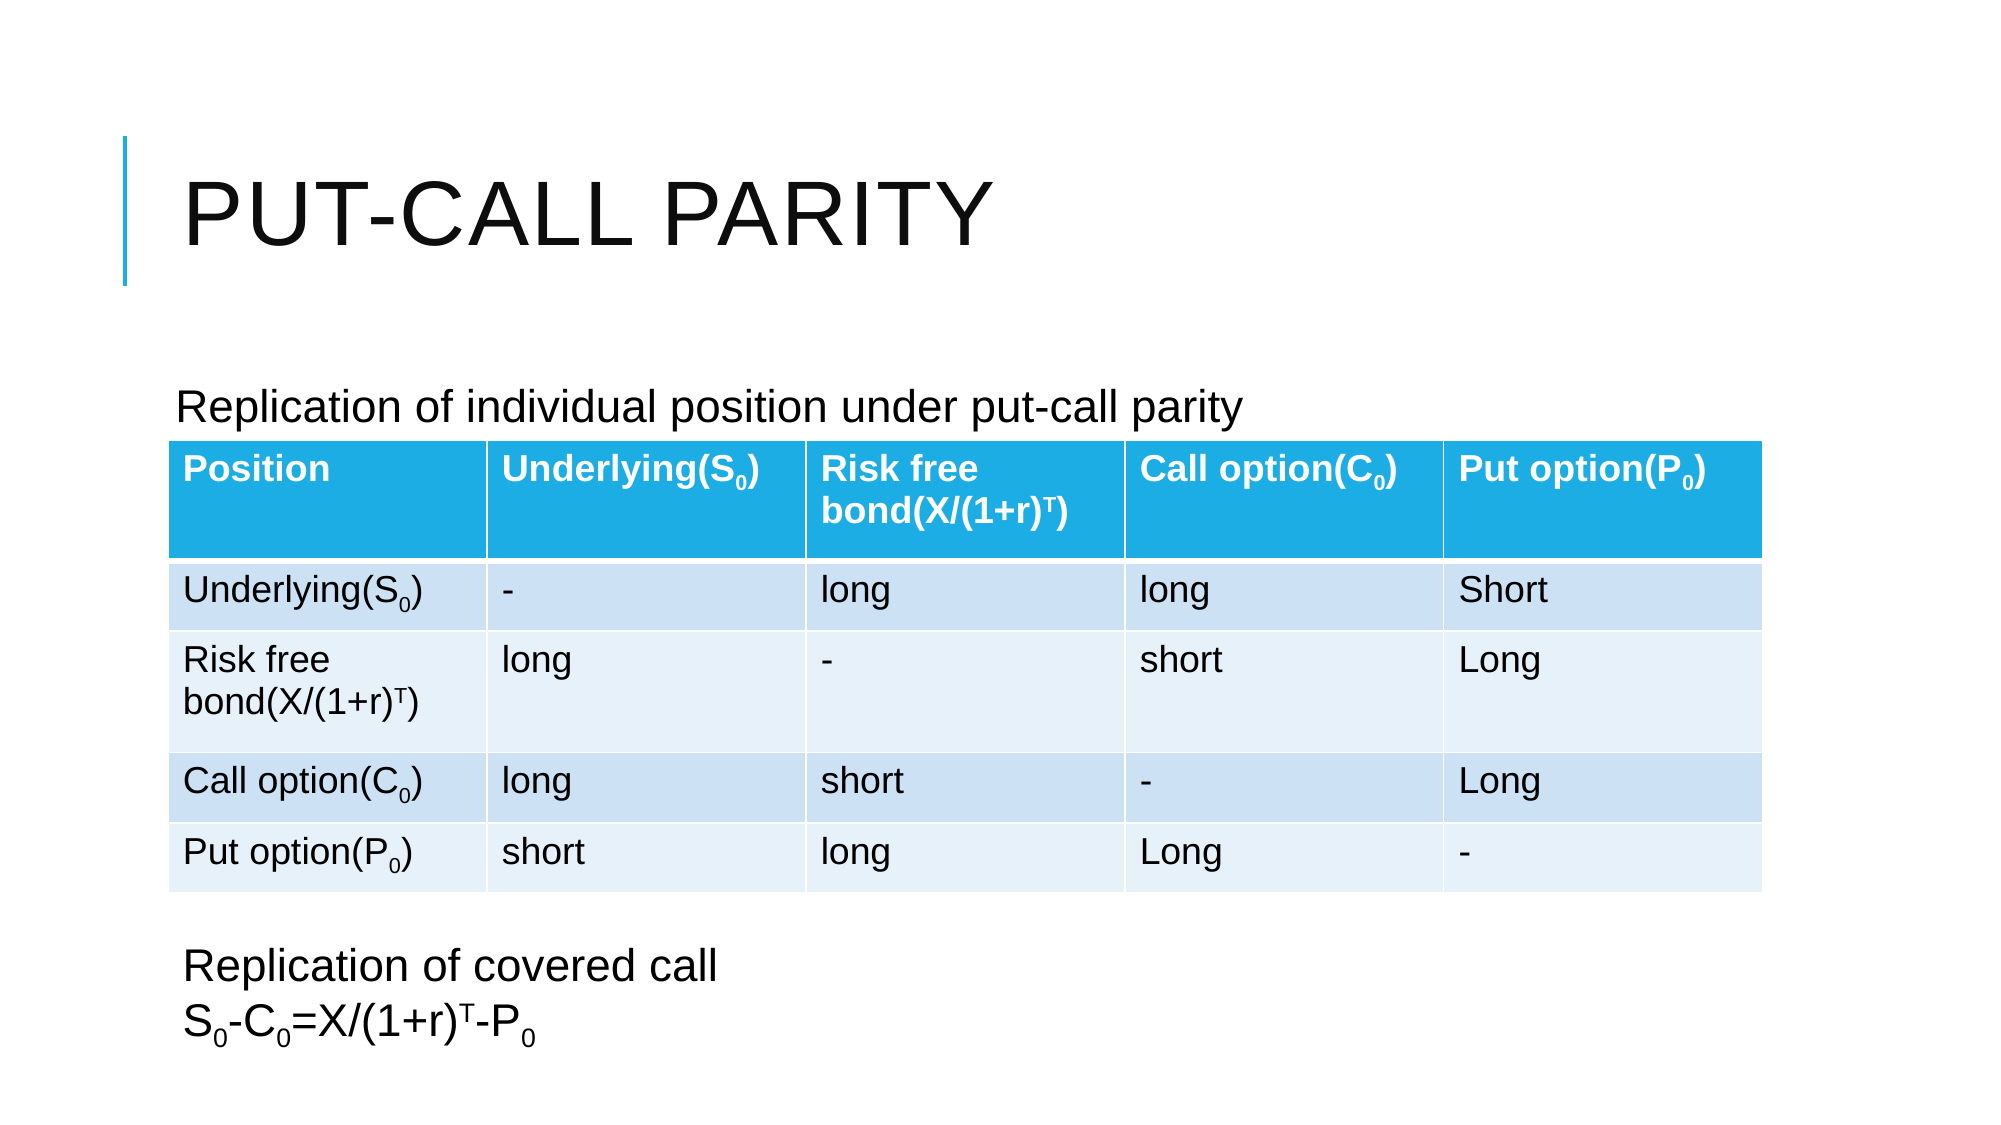

# Put-call parity
Replication of individual position under put-call parity

| Position | Underlying(S0) | Risk free bond(X/(1+r)T) | Call option(C0) | Put option(P0) |
| --- | --- | --- | --- | --- |
| Underlying(S0) | - | long | long | Short |
| Risk free bond(X/(1+r)T) | long | - | short | Long |
| Call option(C0) | long | short | - | Long |
| Put option(P0) | short | long | Long | - |
Replication of covered call
S0-C0=X/(1+r)T-P0